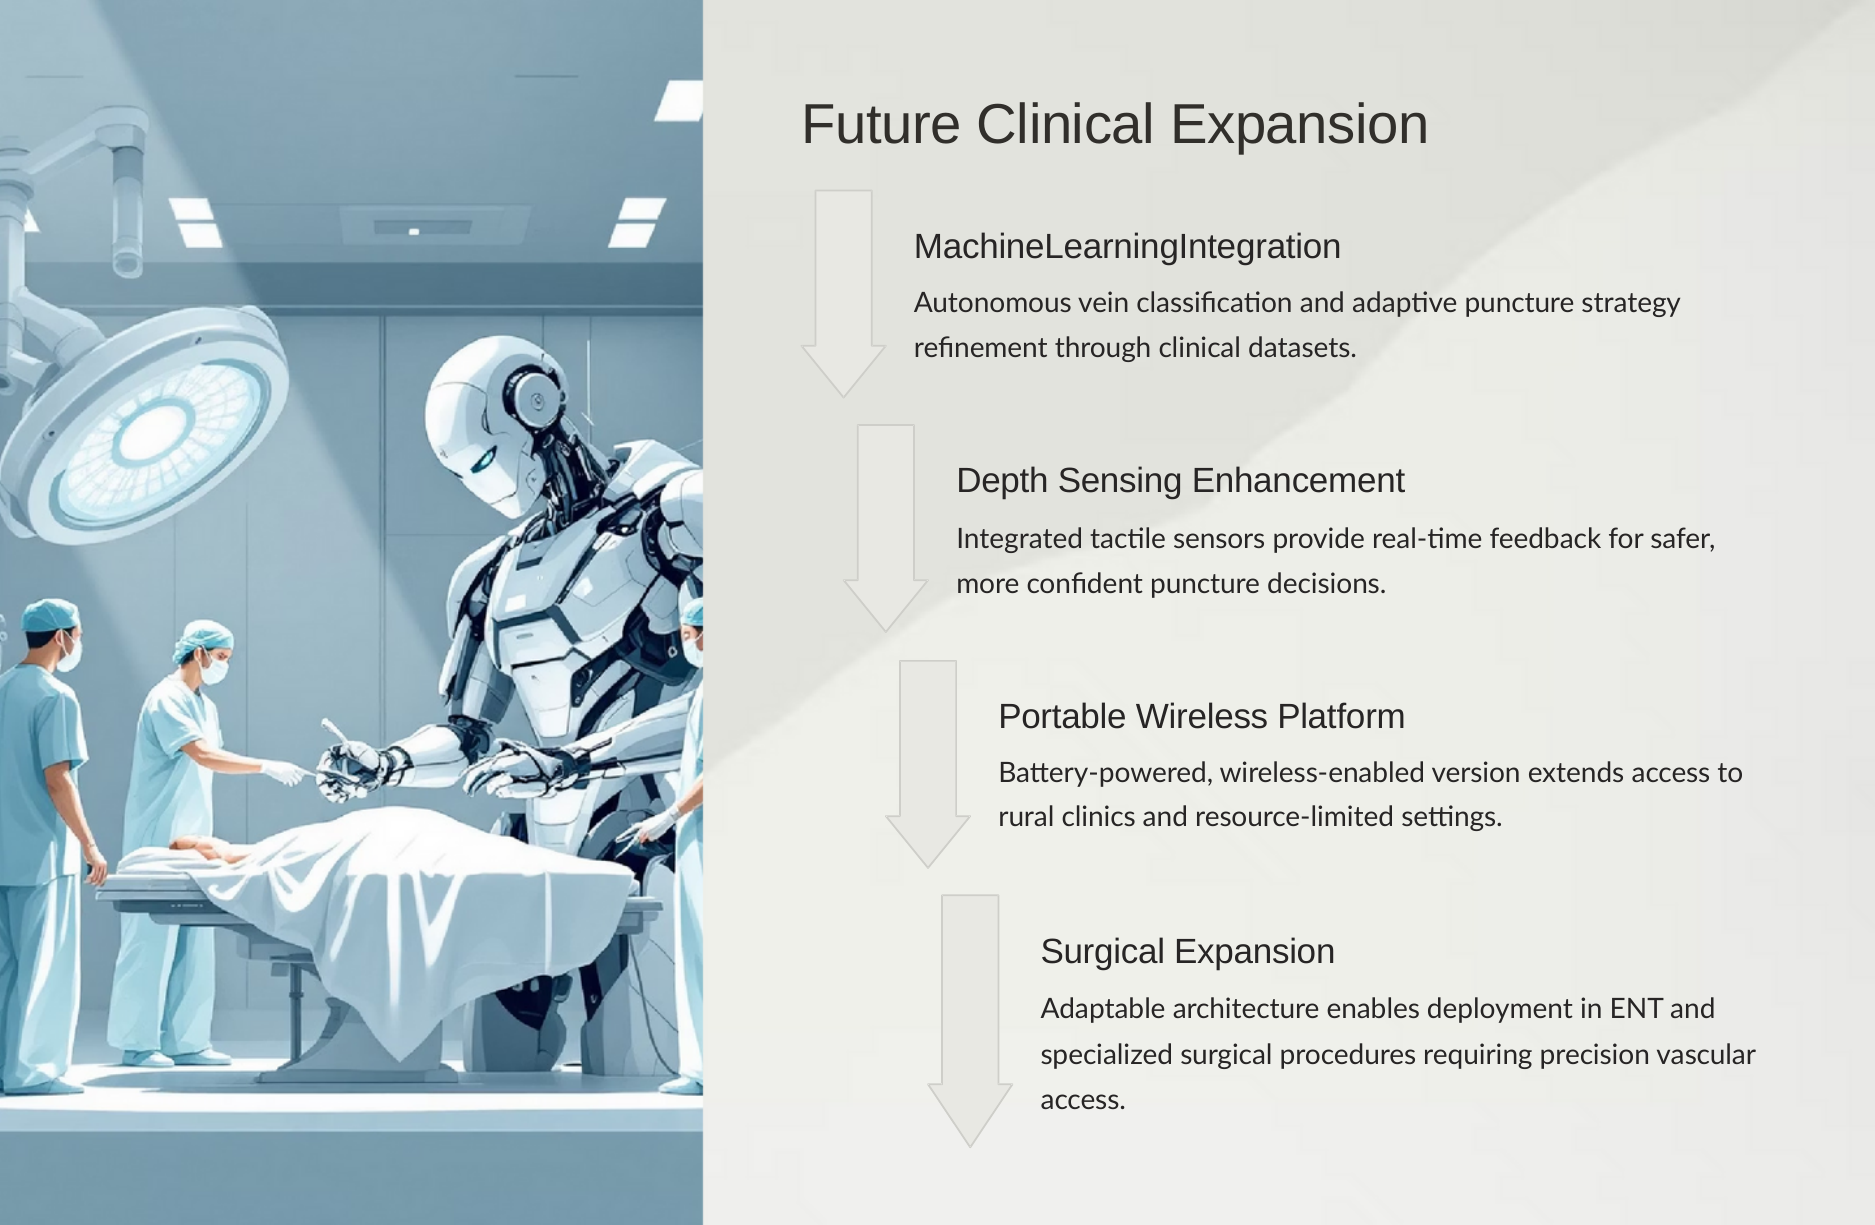

Future Clinical Expansion

MachineLearningIntegration

Autonomous vein classification and adaptive puncture strategy
refinement through clinical datasets.

Depth Sensing Enhancement

Integrated tactile sensors provide real-time feedback for safer,
more confident puncture decisions.

Portable Wireless Platform

Battery-powered, wireless-enabled version extends access to
rural clinics and resource-limited settings.

Surgical Expansion

Adaptable architecture enables deployment in ENT and
specialized surgical procedures requiring precision vascular access.